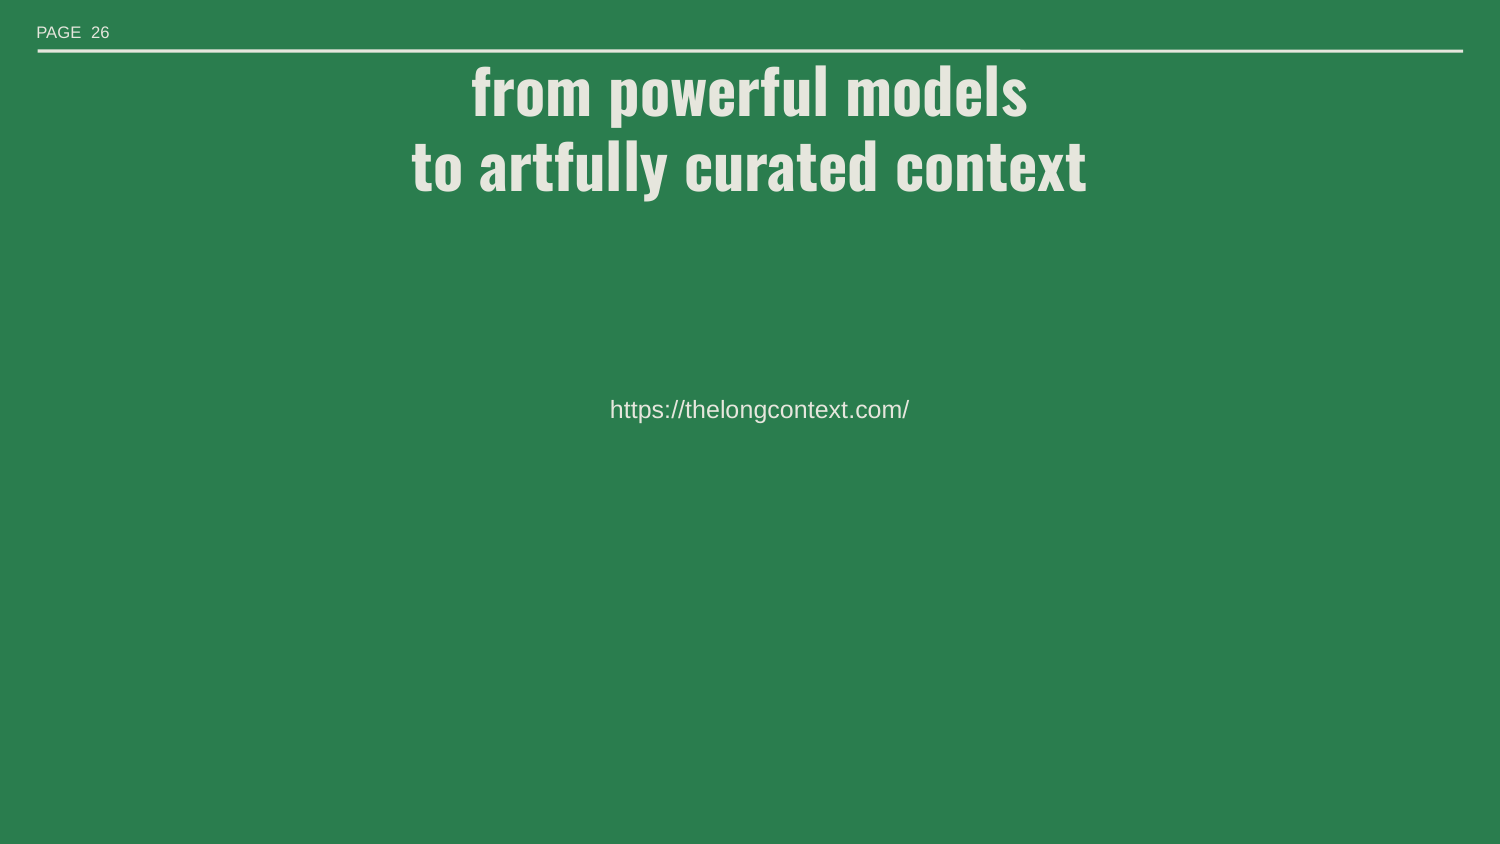

# from powerful models
to artfully curated context
https://thelongcontext.com/